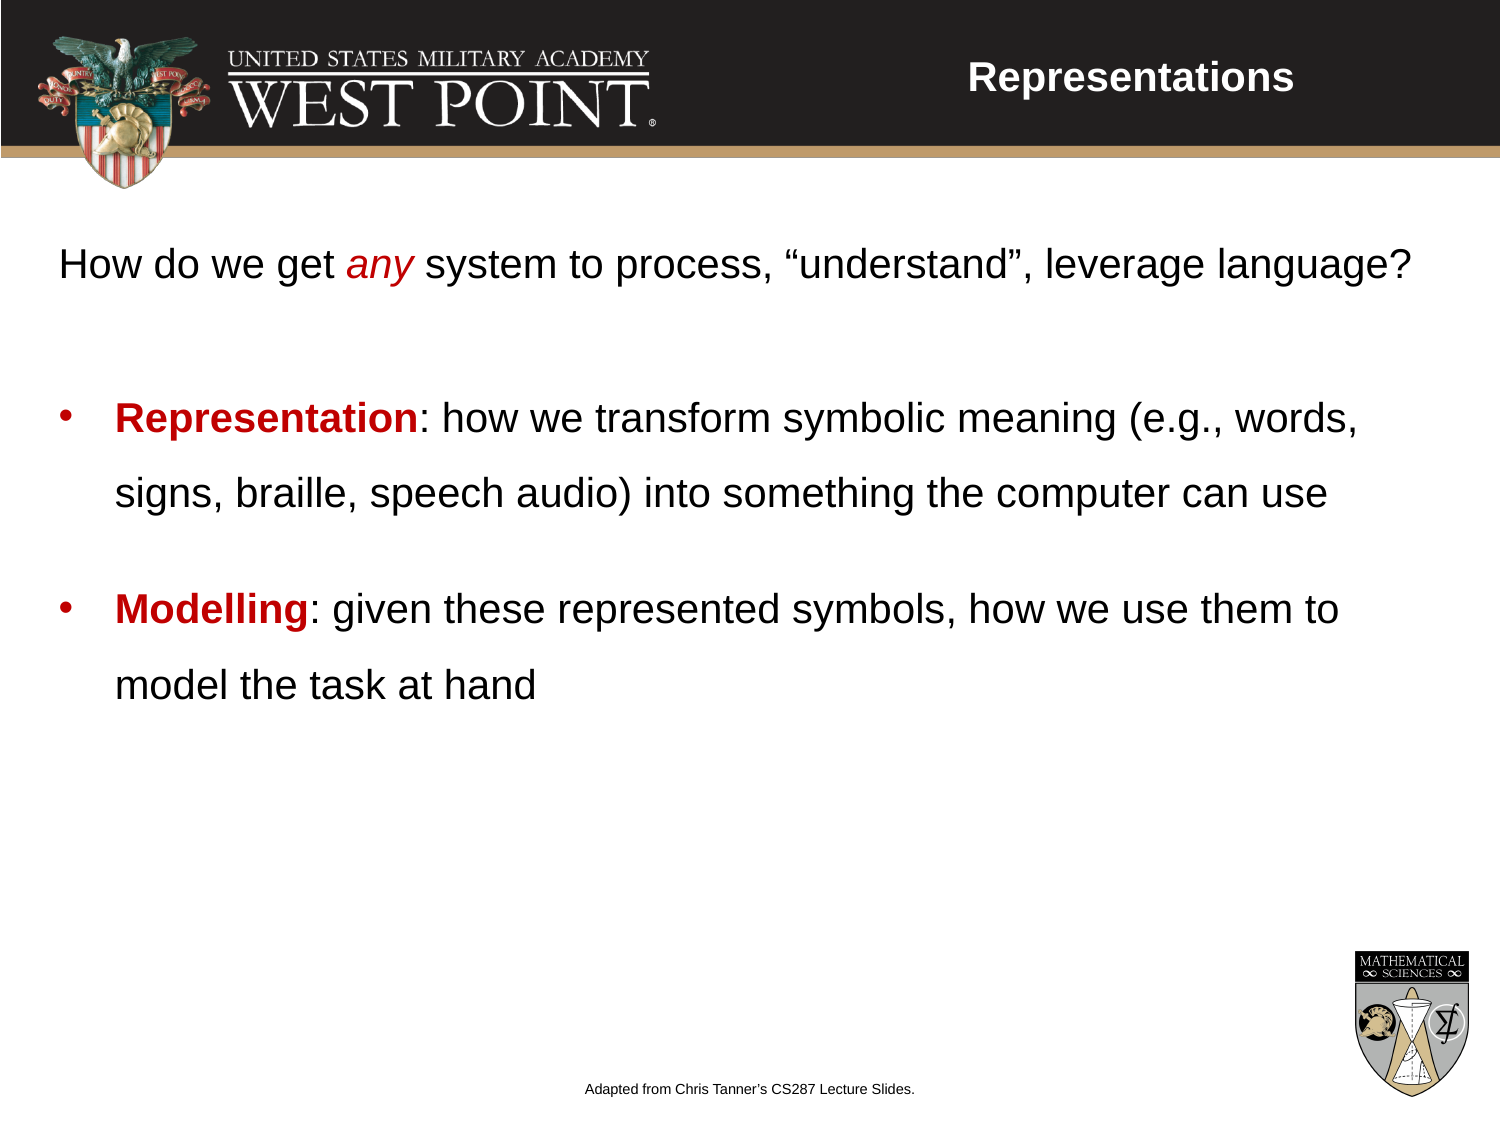

Representations
How do we get any system to process, “understand”, leverage language?
Representation: how we transform symbolic meaning (e.g., words, signs, braille, speech audio) into something the computer can use
Modelling: given these represented symbols, how we use them to model the task at hand
Adapted from Chris Tanner’s CS287 Lecture Slides.